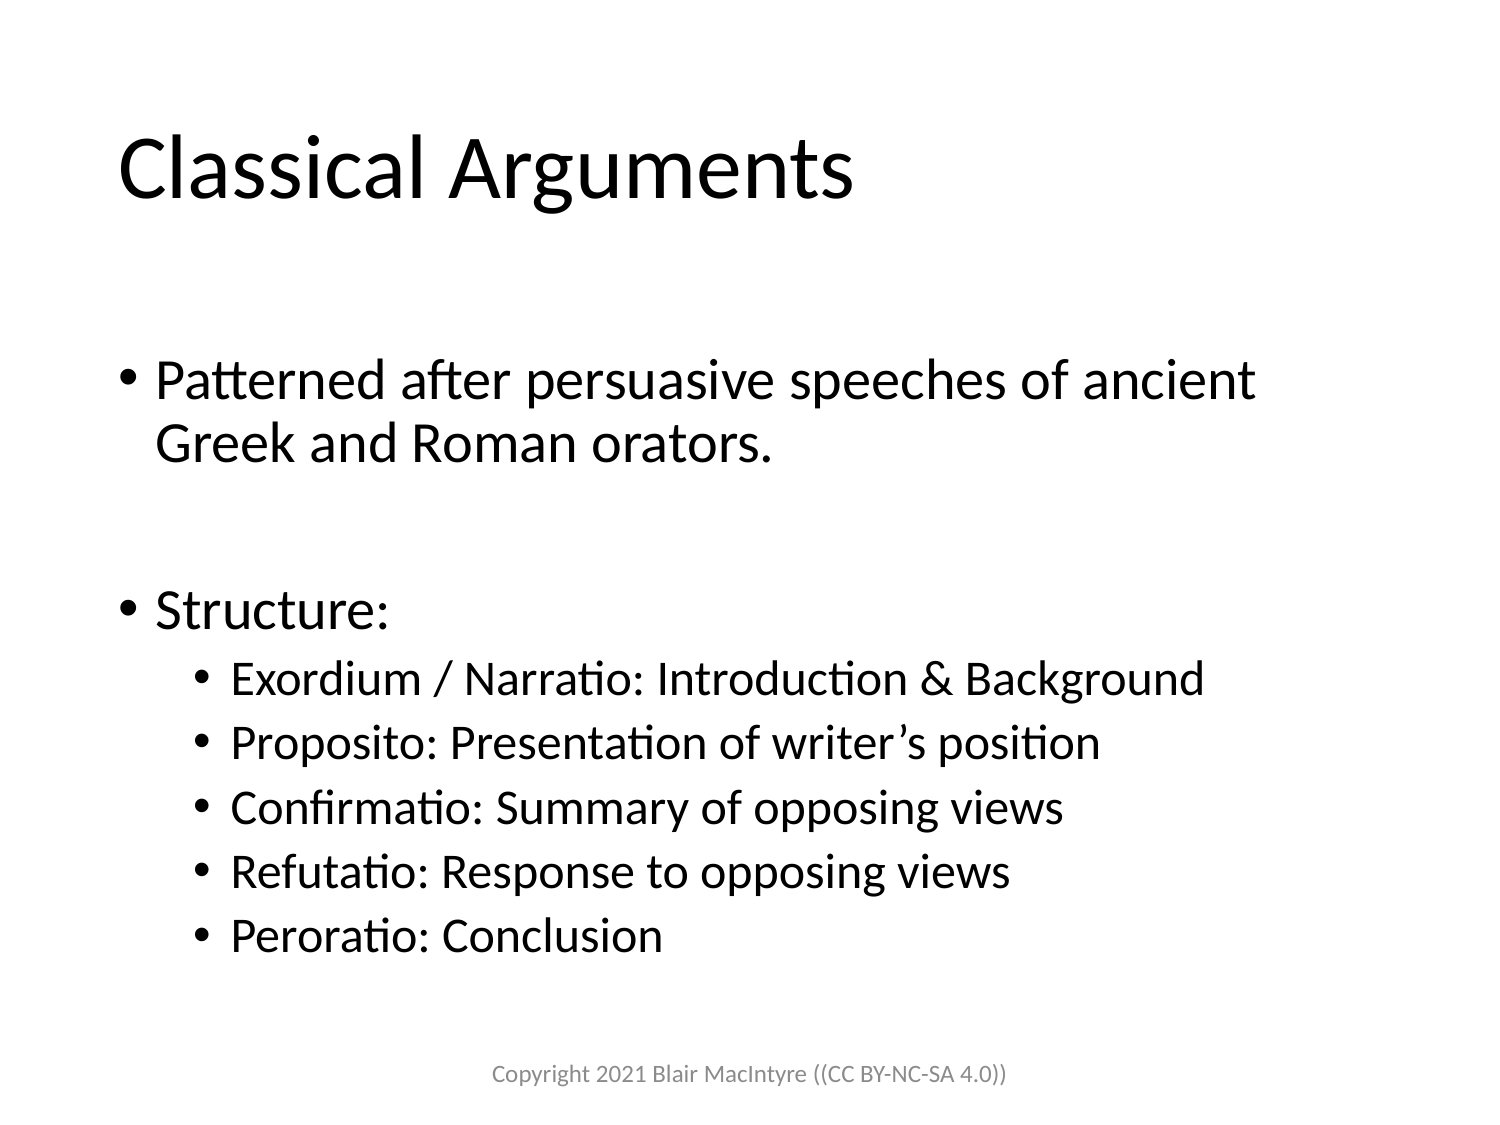

# Classical Arguments
Patterned after persuasive speeches of ancient Greek and Roman orators.

Structure:
Exordium / Narratio: Introduction & Background
Proposito: Presentation of writer’s position
Confirmatio: Summary of opposing views
Refutatio: Response to opposing views
Peroratio: Conclusion
Copyright 2021 Blair MacIntyre ((CC BY-NC-SA 4.0))